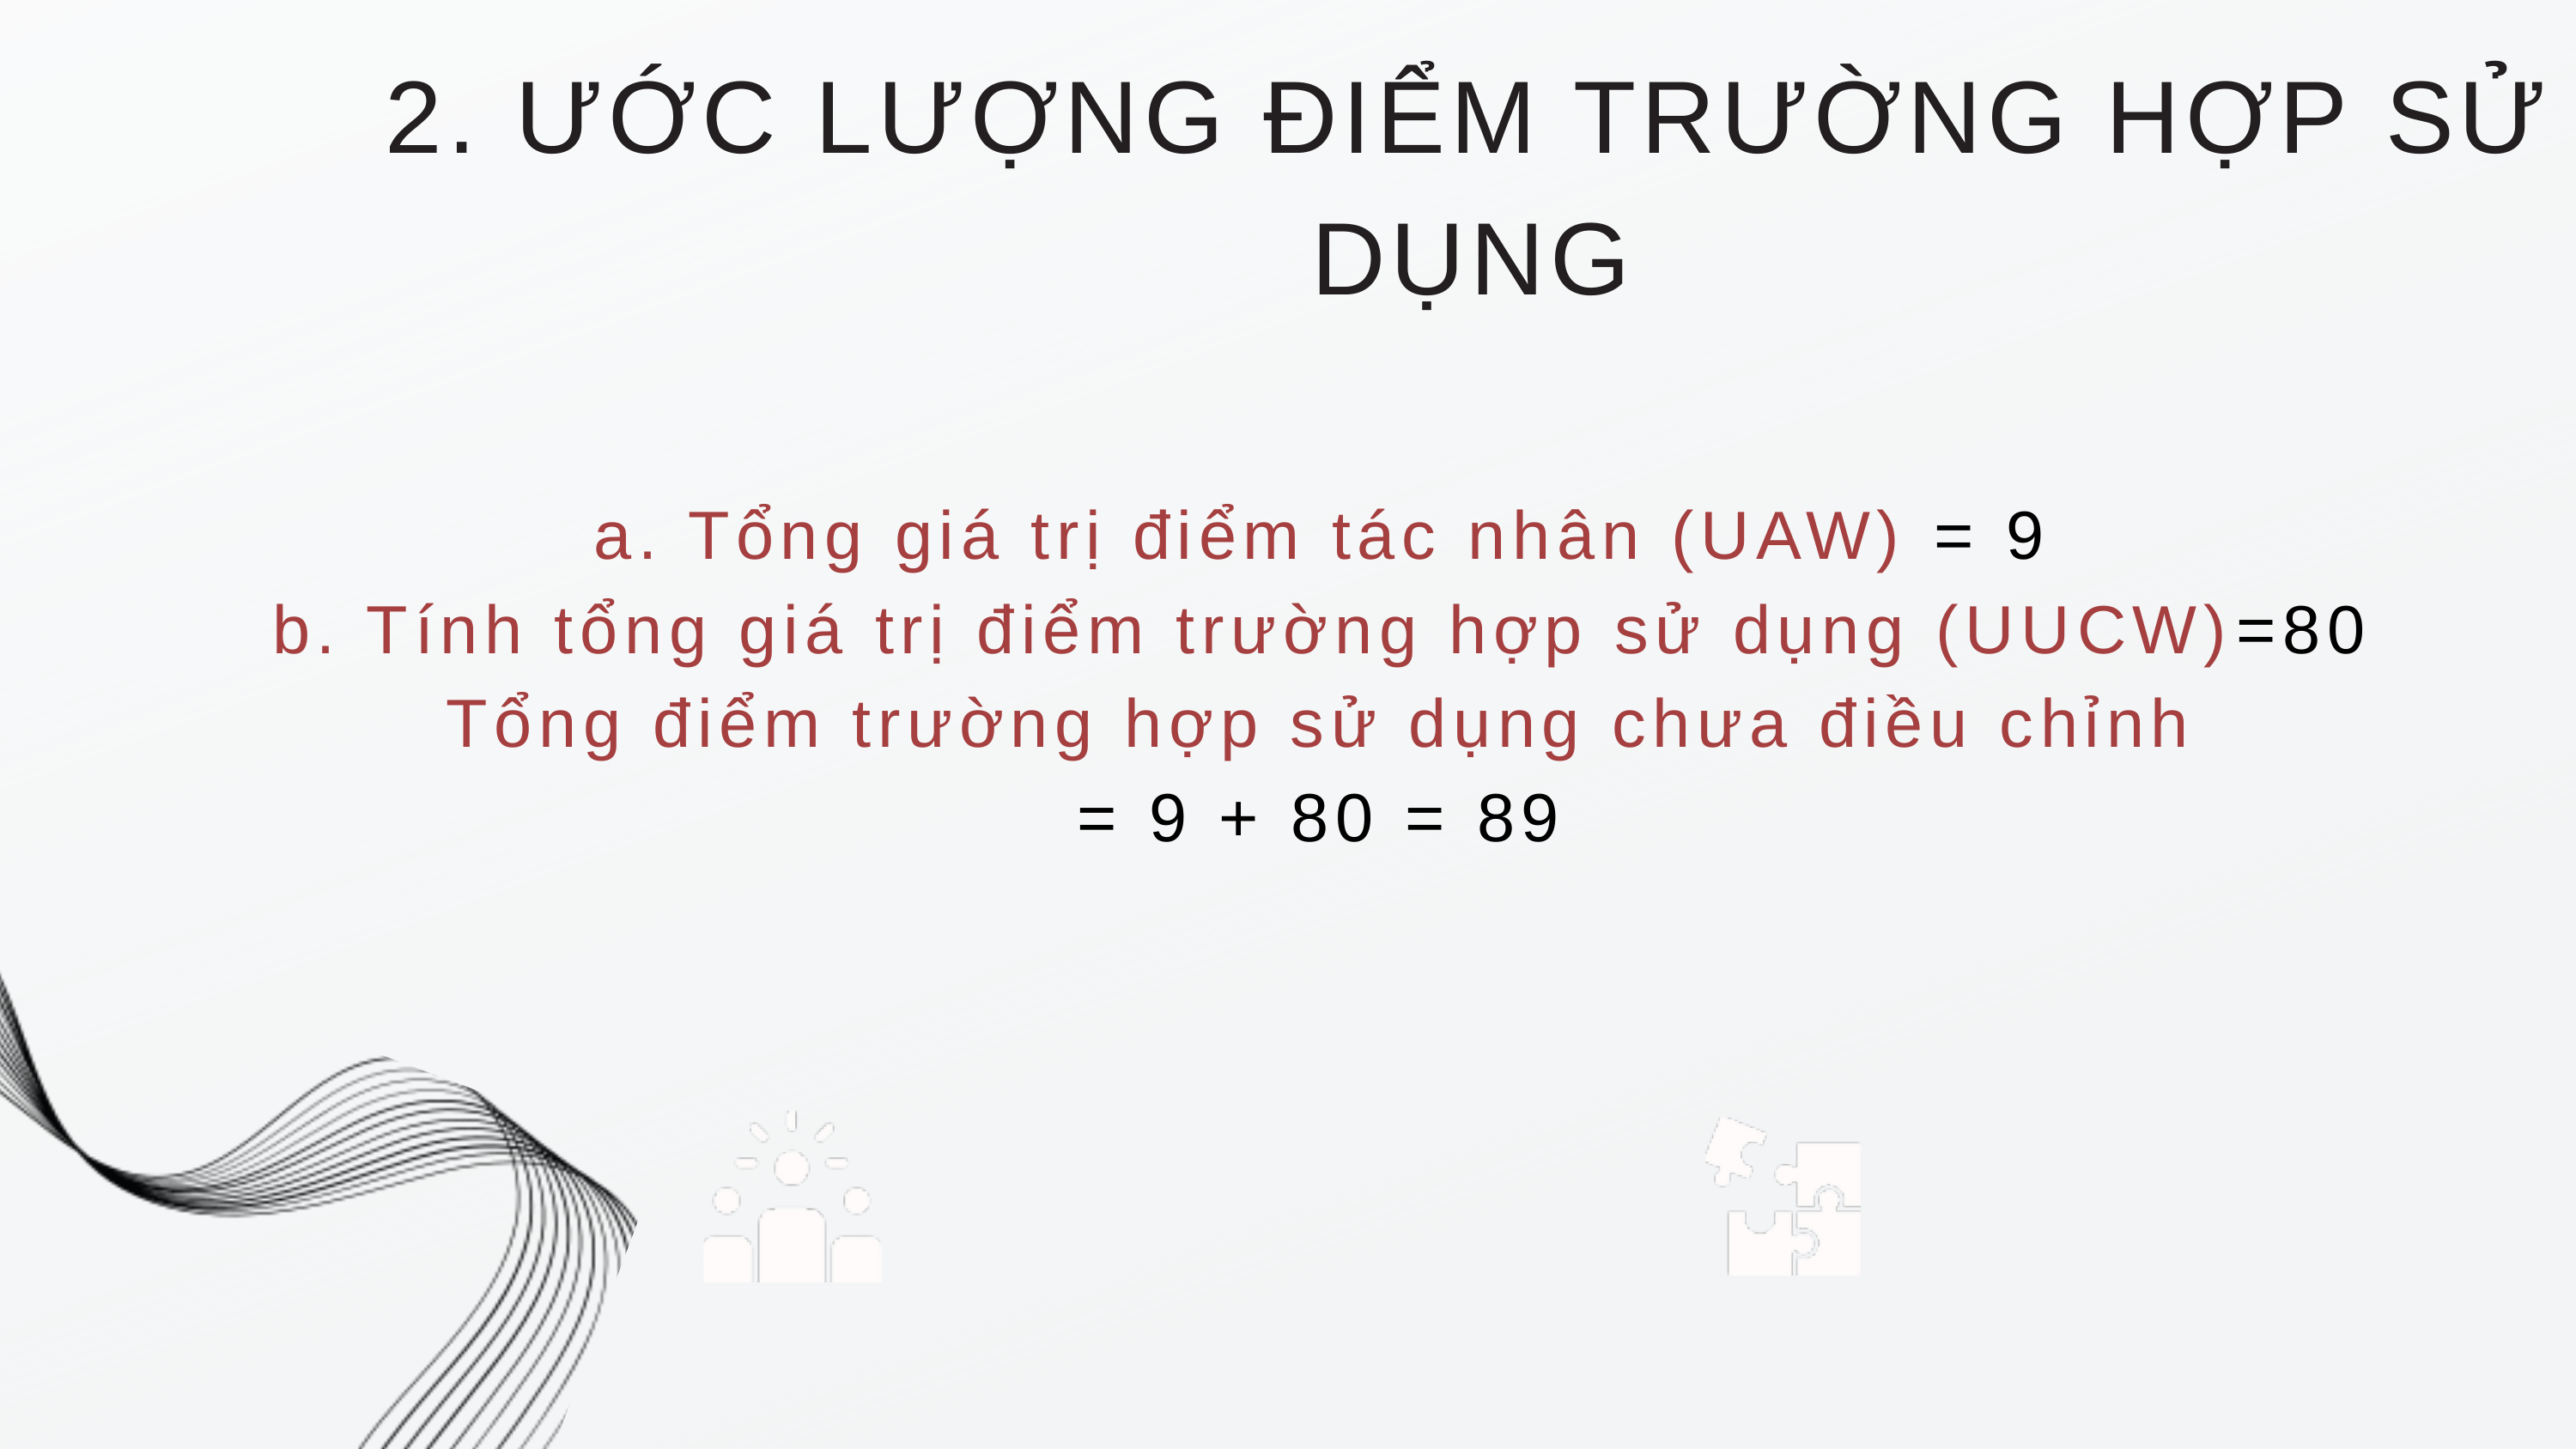

2. ƯỚC LƯỢNG ĐIỂM TRƯỜNG HỢP SỬ DỤNG

a. Tổng giá trị điểm tác nhân (UAW) = 9
b. Tính tổng giá trị điểm trường hợp sử dụng (UUCW)=80
Tổng điểm trường hợp sử dụng chưa điều chỉnh
= 9 + 80 = 89